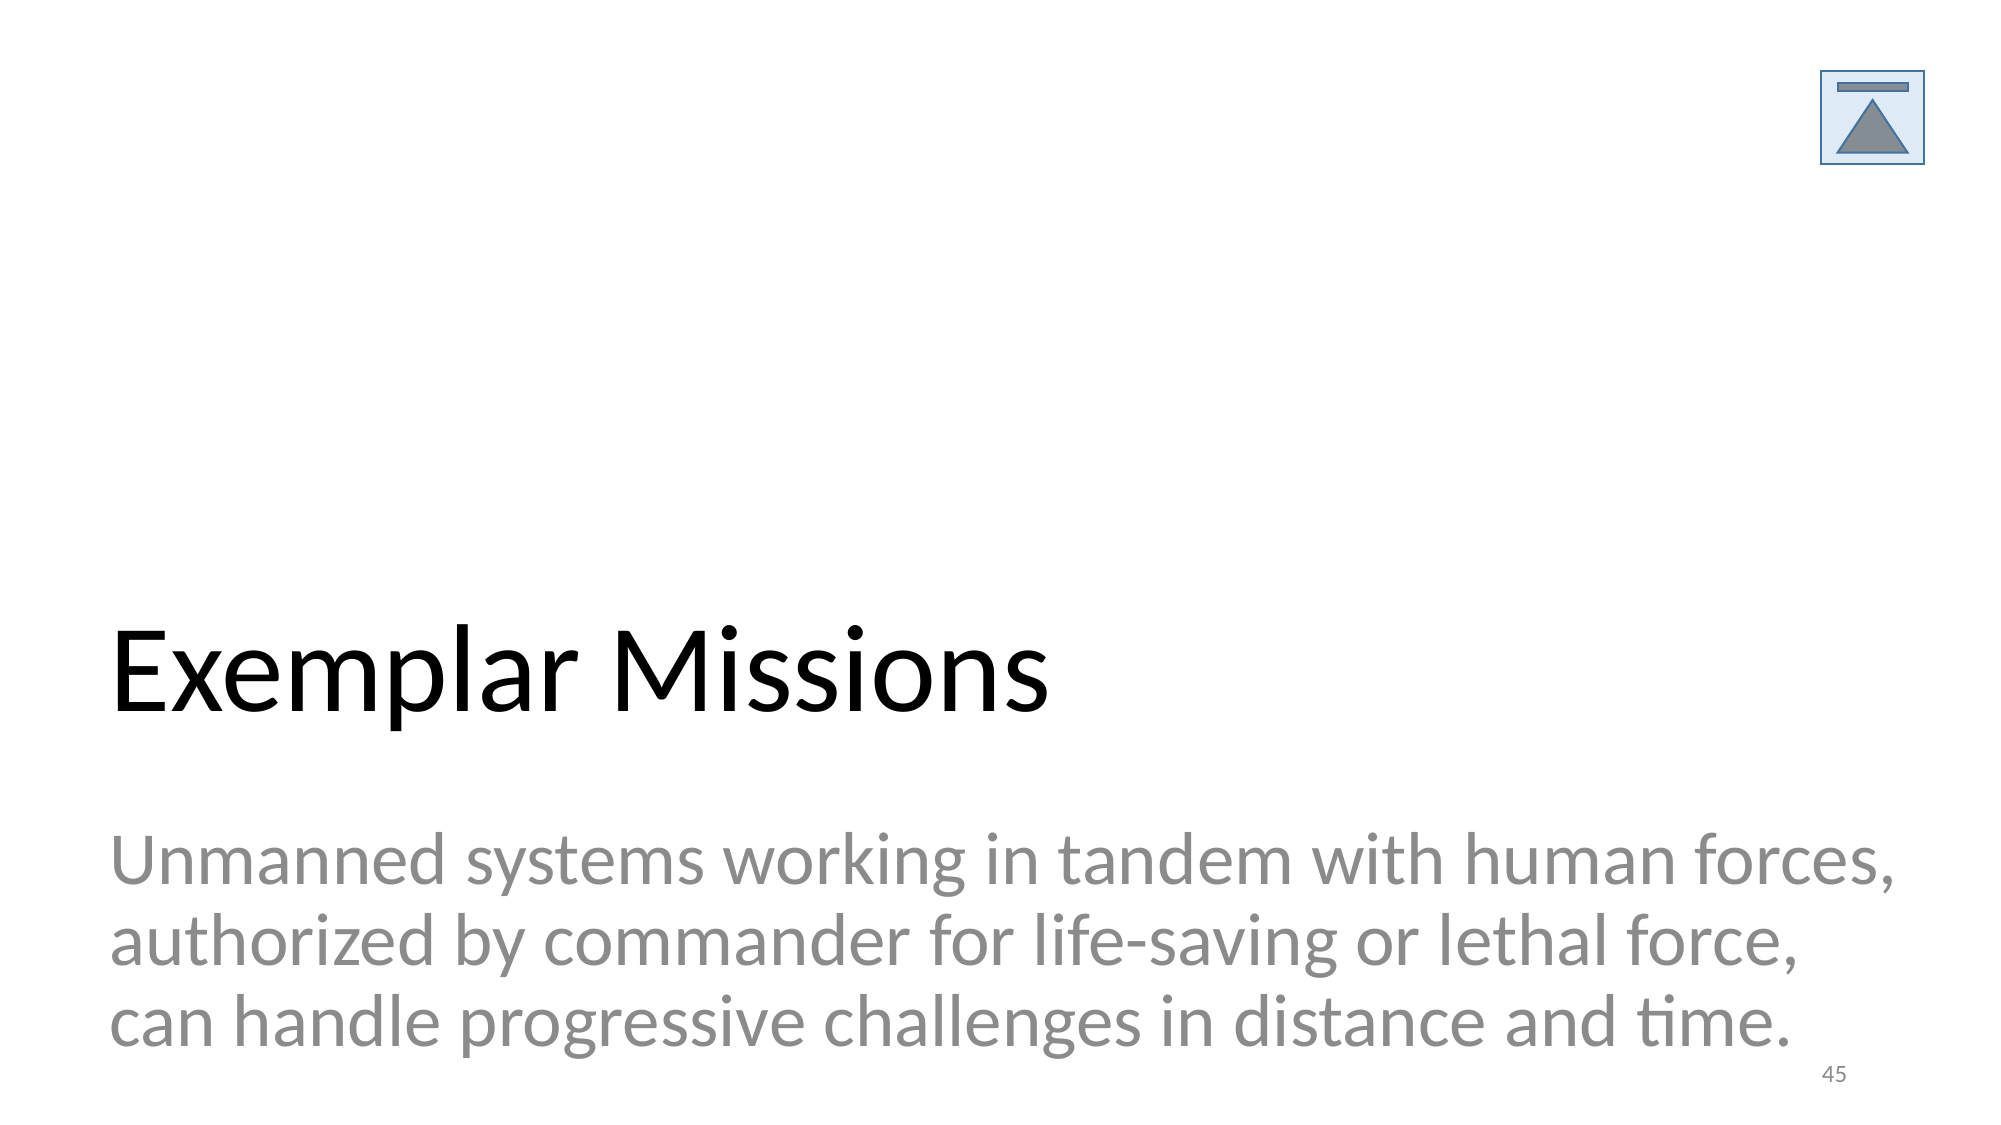

# Exemplar Missions
Unmanned systems working in tandem with human forces, authorized by commander for life-saving or lethal force, can handle progressive challenges in distance and time.
45